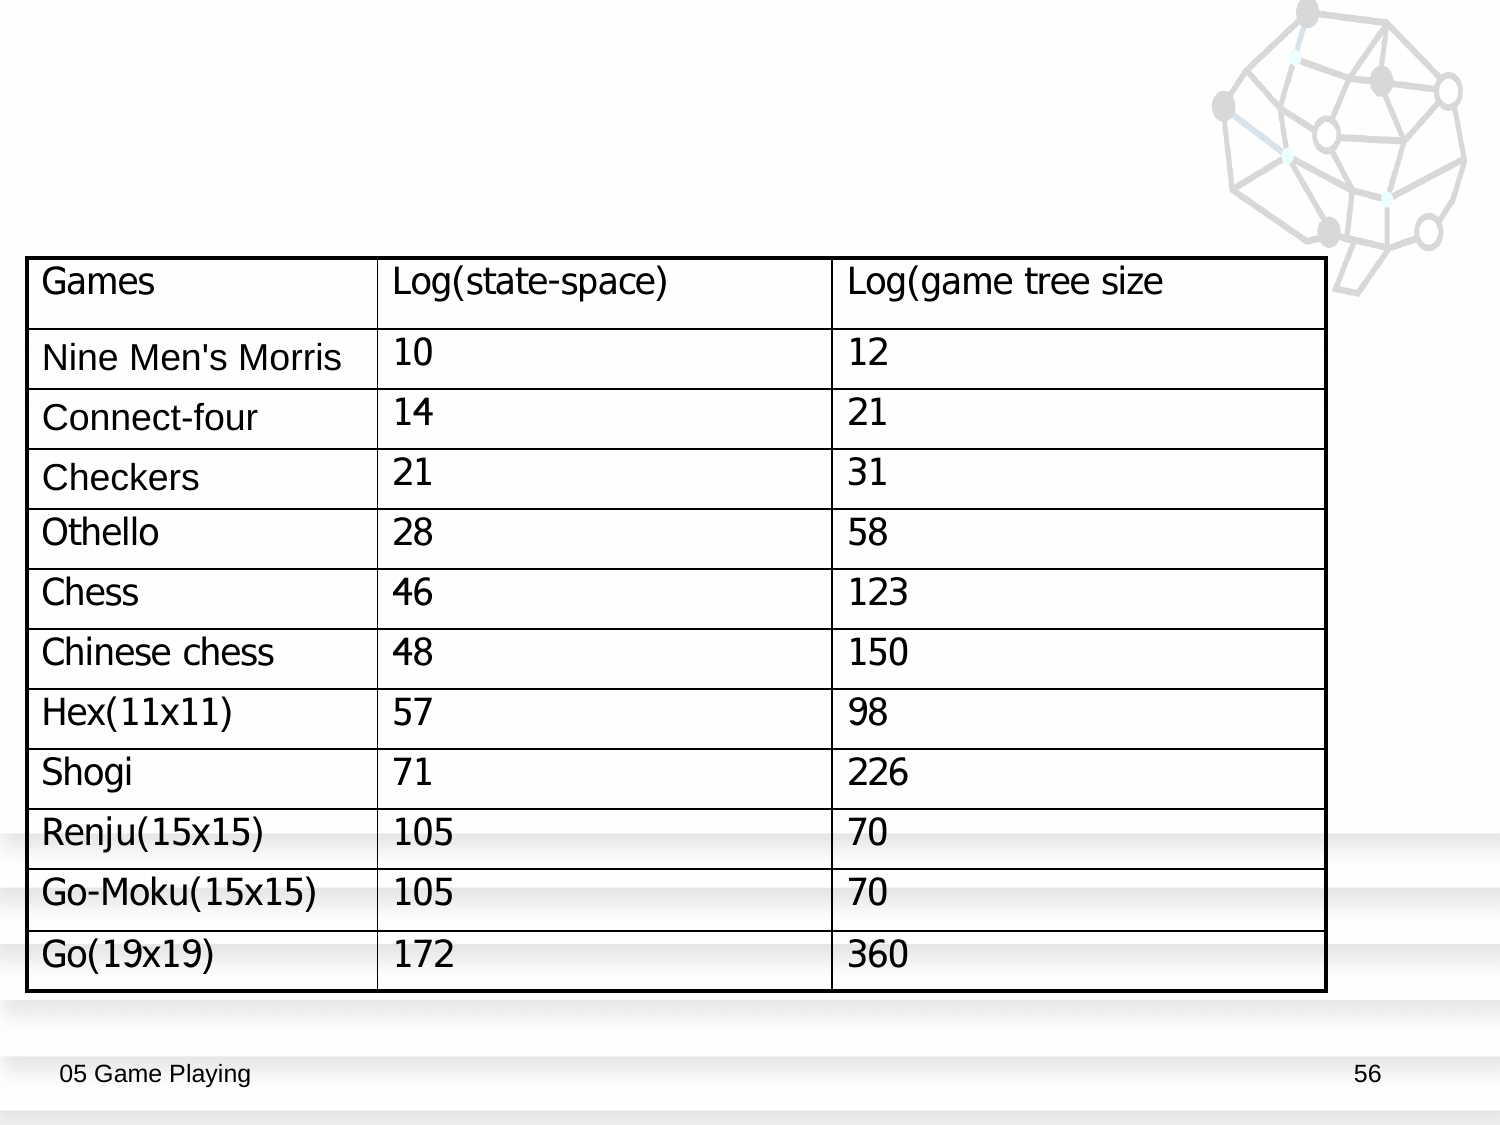

| Games | Log(state-space) | Log(game tree size |
| --- | --- | --- |
| Nine Men's Morris | 10 | 12 |
| Connect-four | 14 | 21 |
| Checkers | 21 | 31 |
| Othello | 28 | 58 |
| Chess | 46 | 123 |
| Chinese chess | 48 | 150 |
| Hex(11x11) | 57 | 98 |
| Shogi | 71 | 226 |
| Renju(15x15) | 105 | 70 |
| Go-Moku(15x15) | 105 | 70 |
| Go(19x19) | 172 | 360 |
05 Game Playing
56